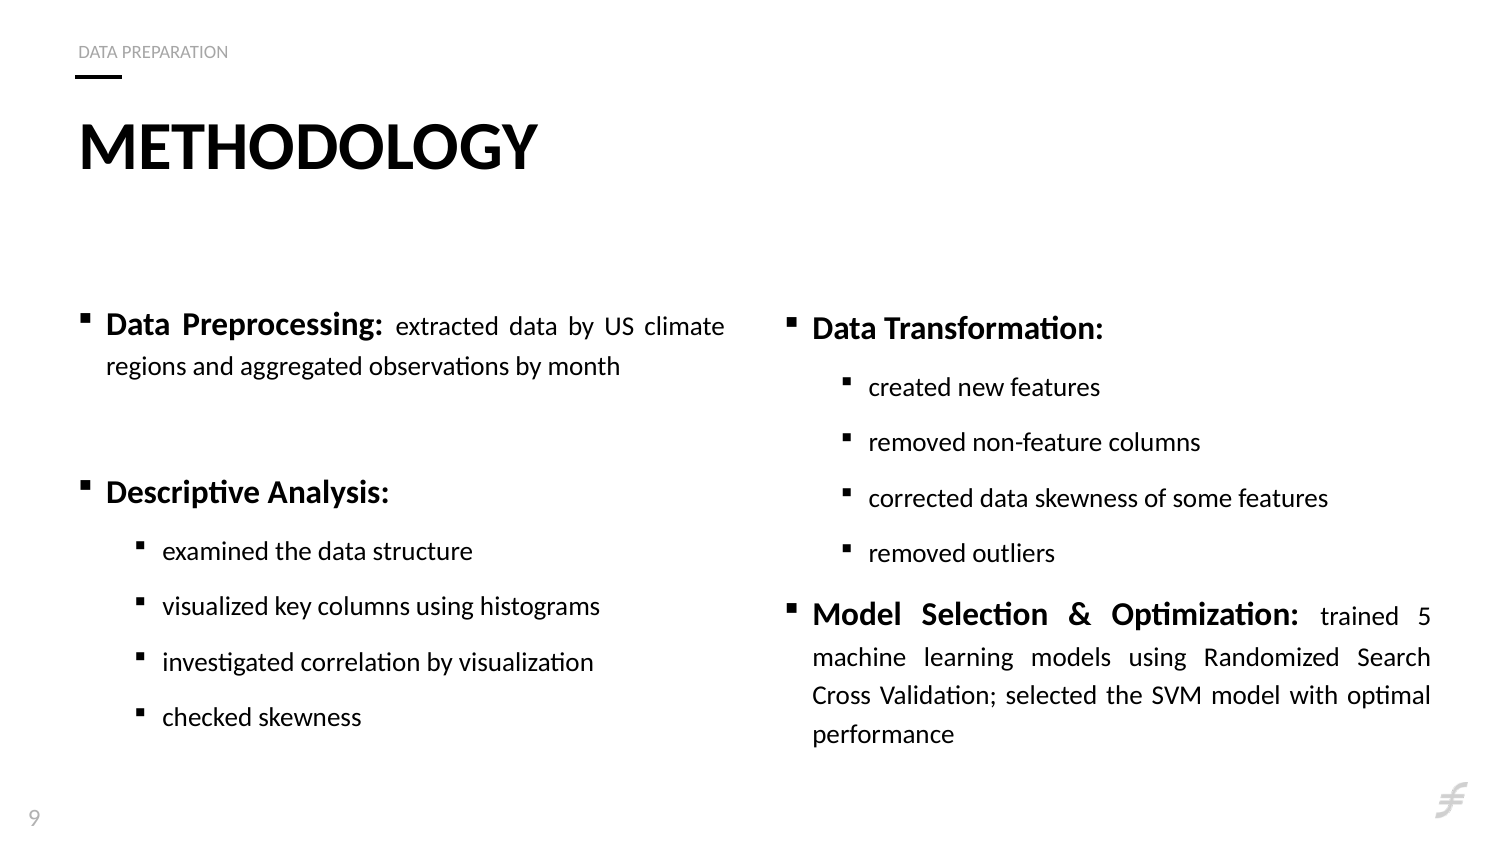

Data preparation
# methodology
Data Preprocessing: extracted data by US climate regions and aggregated observations by month

Descriptive Analysis:
examined the data structure
visualized key columns using histograms
investigated correlation by visualization
checked skewness
Data Transformation:
created new features
removed non-feature columns
corrected data skewness of some features
removed outliers
Model Selection & Optimization: trained 5 machine learning models using Randomized Search Cross Validation; selected the SVM model with optimal performance
9